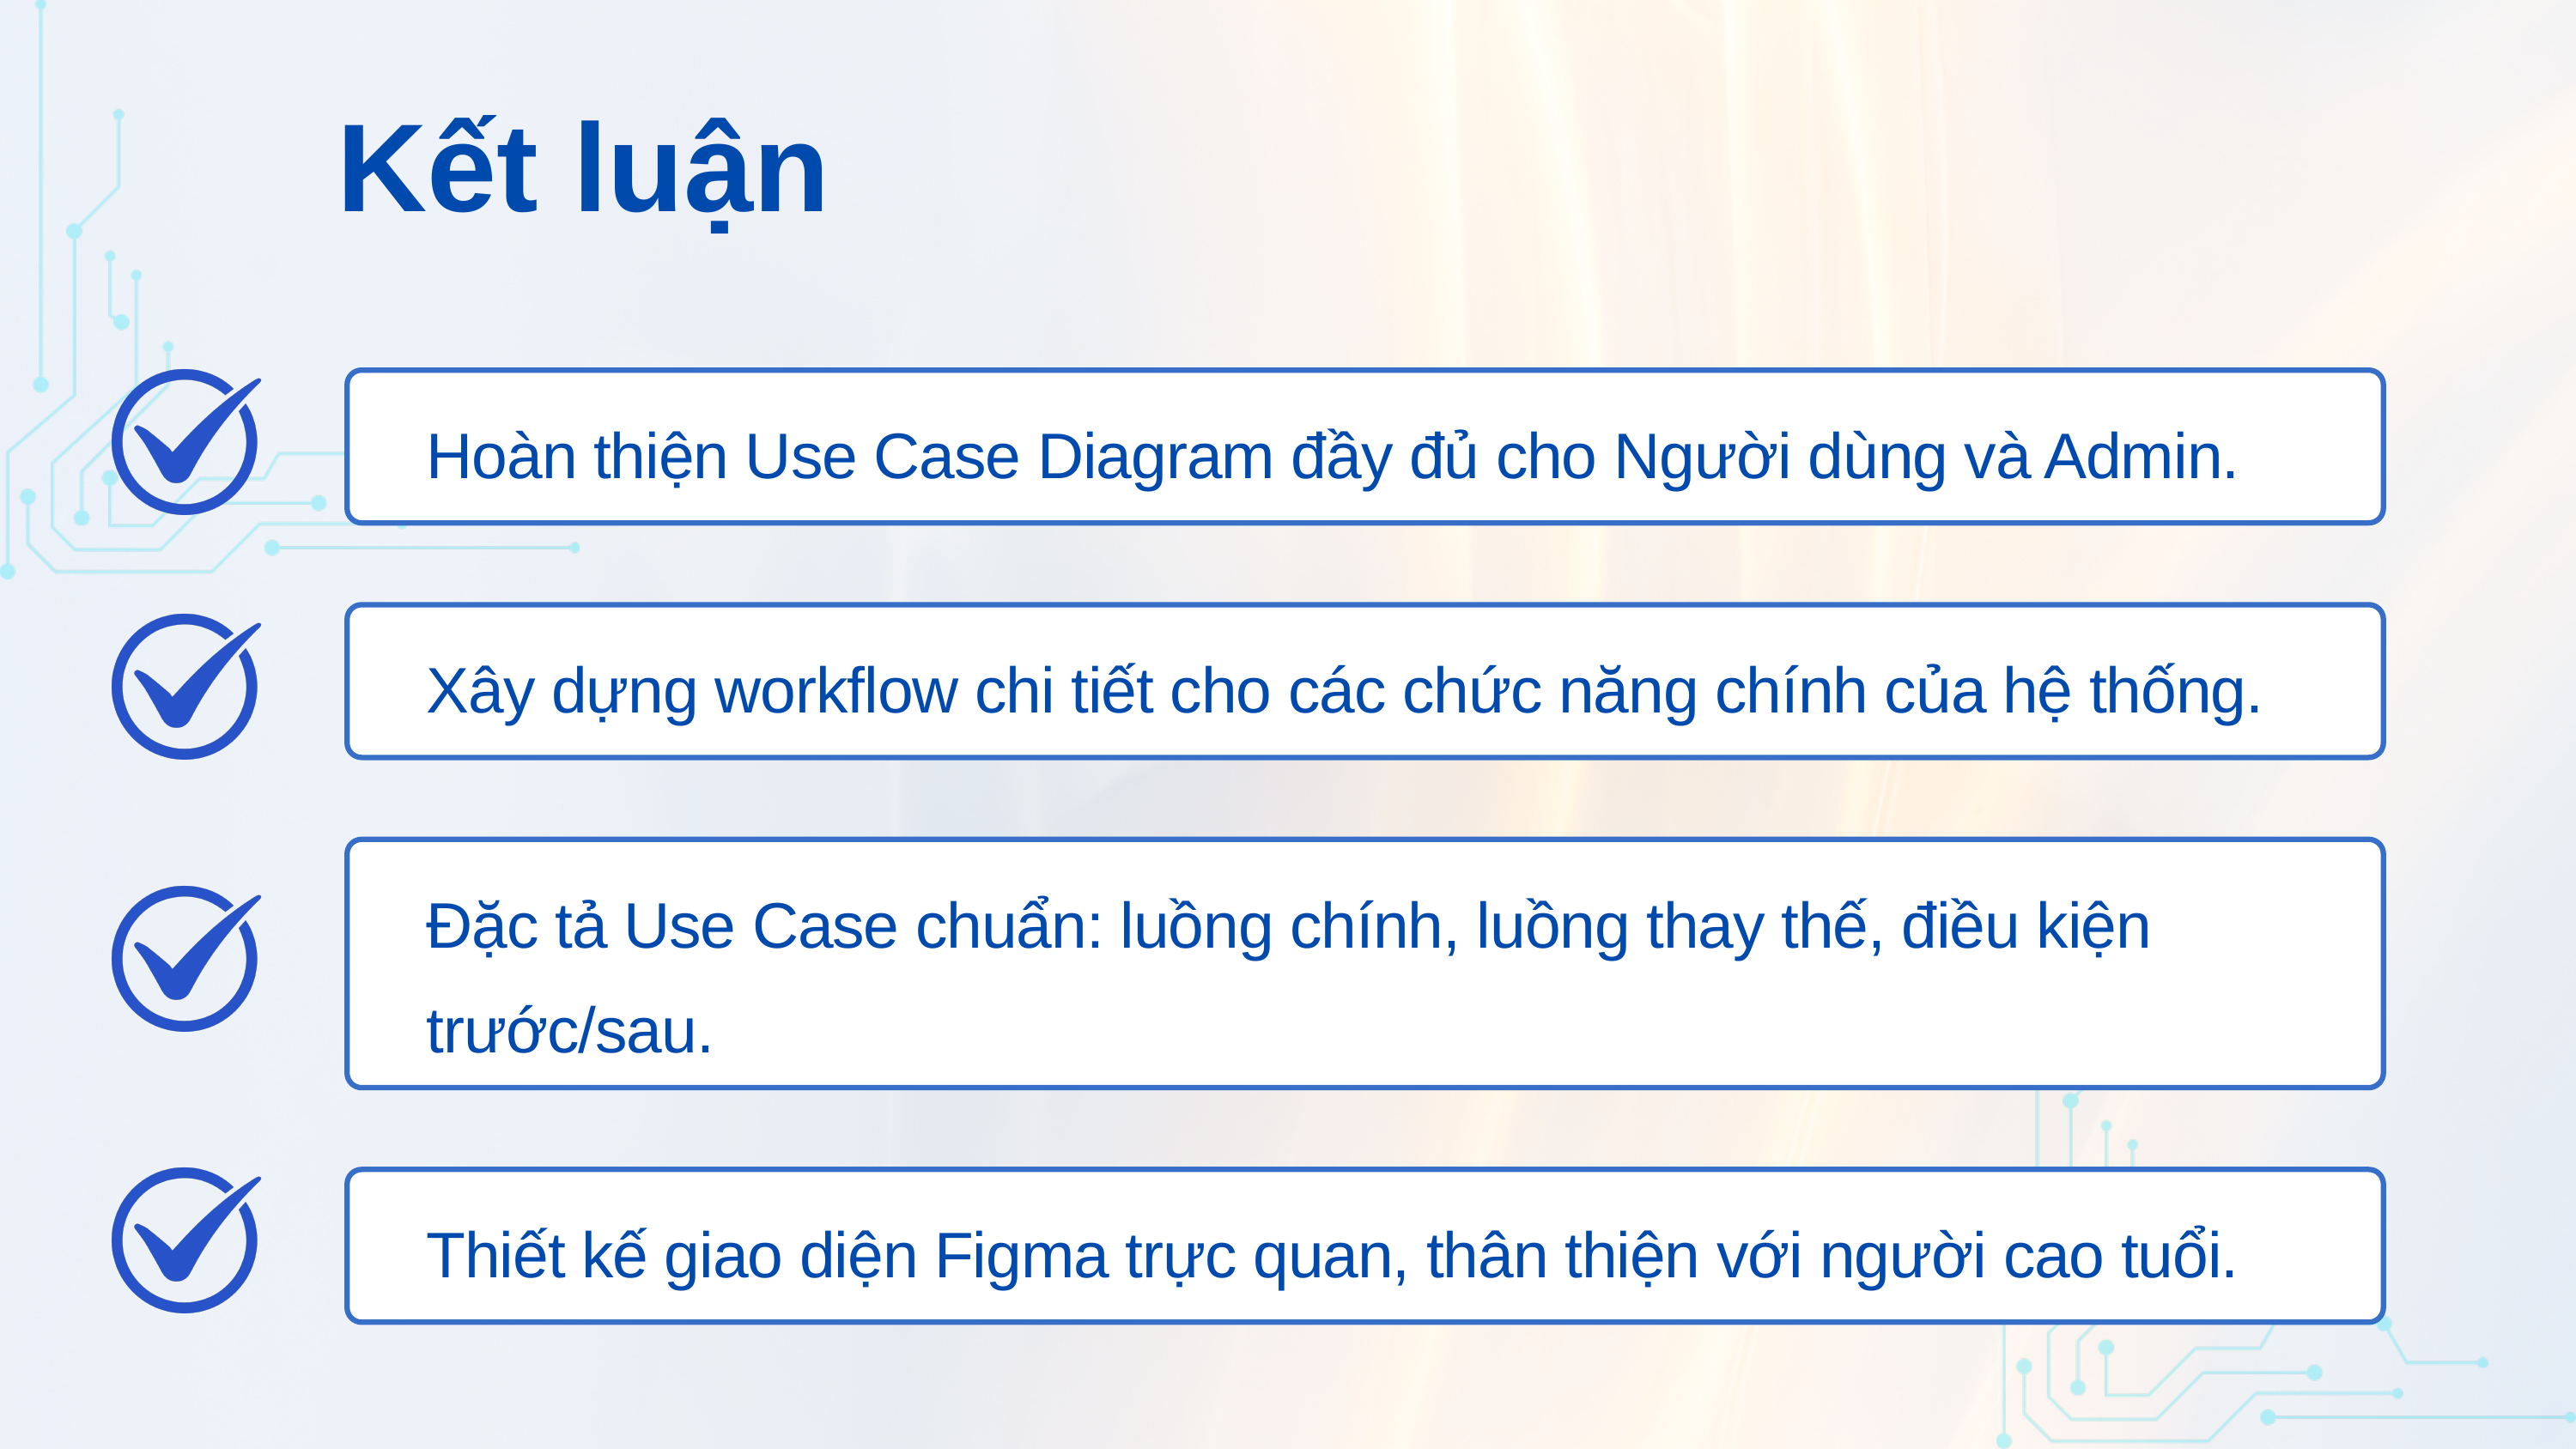

Kết luận

Hoàn thiện Use Case Diagram đầy đủ cho Người dùng và Admin.

Xây dựng workflow chi tiết cho các chức năng chính của hệ thống.

Đặc tả Use Case chuẩn: luồng chính, luồng thay thế, điều kiện trước/sau.

Thiết kế giao diện Figma trực quan, thân thiện với người cao tuổi.